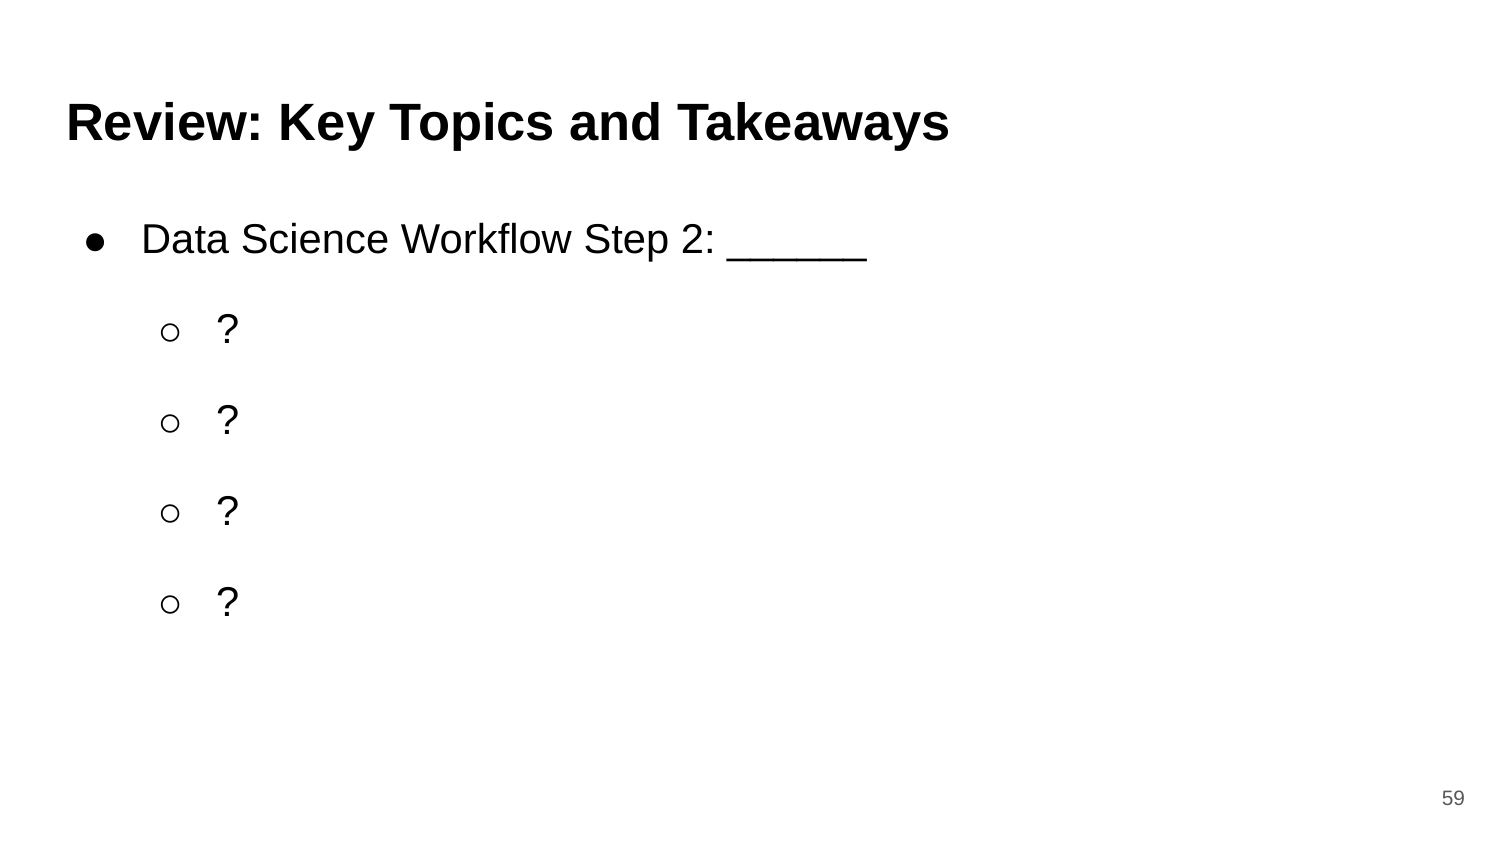

# Review: Key Topics and Takeaways
Data Science Workflow Step 2: ______
?
?
?
?
59